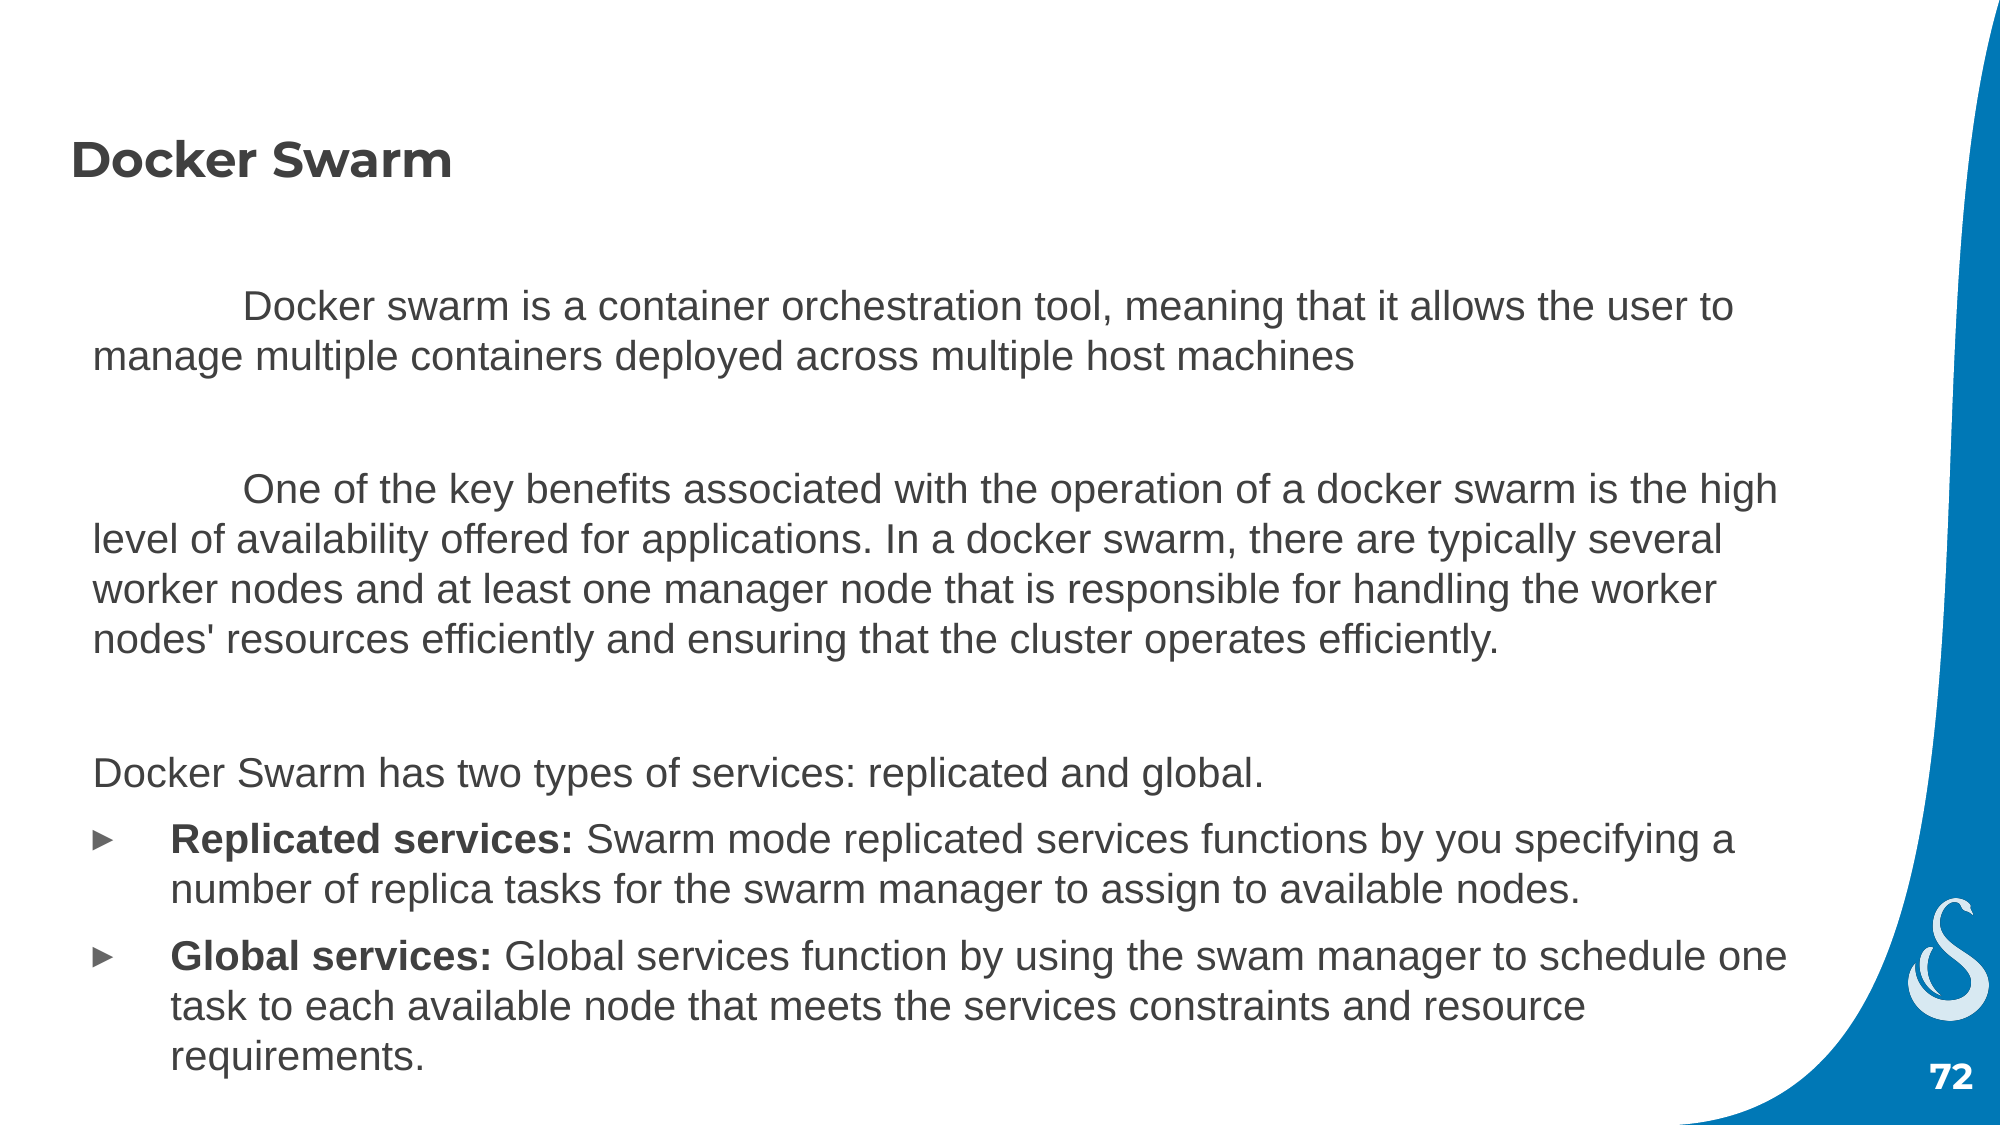

# Docker Swarm
	Docker swarm is a container orchestration tool, meaning that it allows the user to manage multiple containers deployed across multiple host machines

	One of the key benefits associated with the operation of a docker swarm is the high level of availability offered for applications. In a docker swarm, there are typically several worker nodes and at least one manager node that is responsible for handling the worker nodes' resources efficiently and ensuring that the cluster operates efficiently.

Docker Swarm has two types of services: replicated and global.
Replicated services: Swarm mode replicated services functions by you specifying a number of replica tasks for the swarm manager to assign to available nodes.
Global services: Global services function by using the swam manager to schedule one task to each available node that meets the services constraints and resource requirements.
72